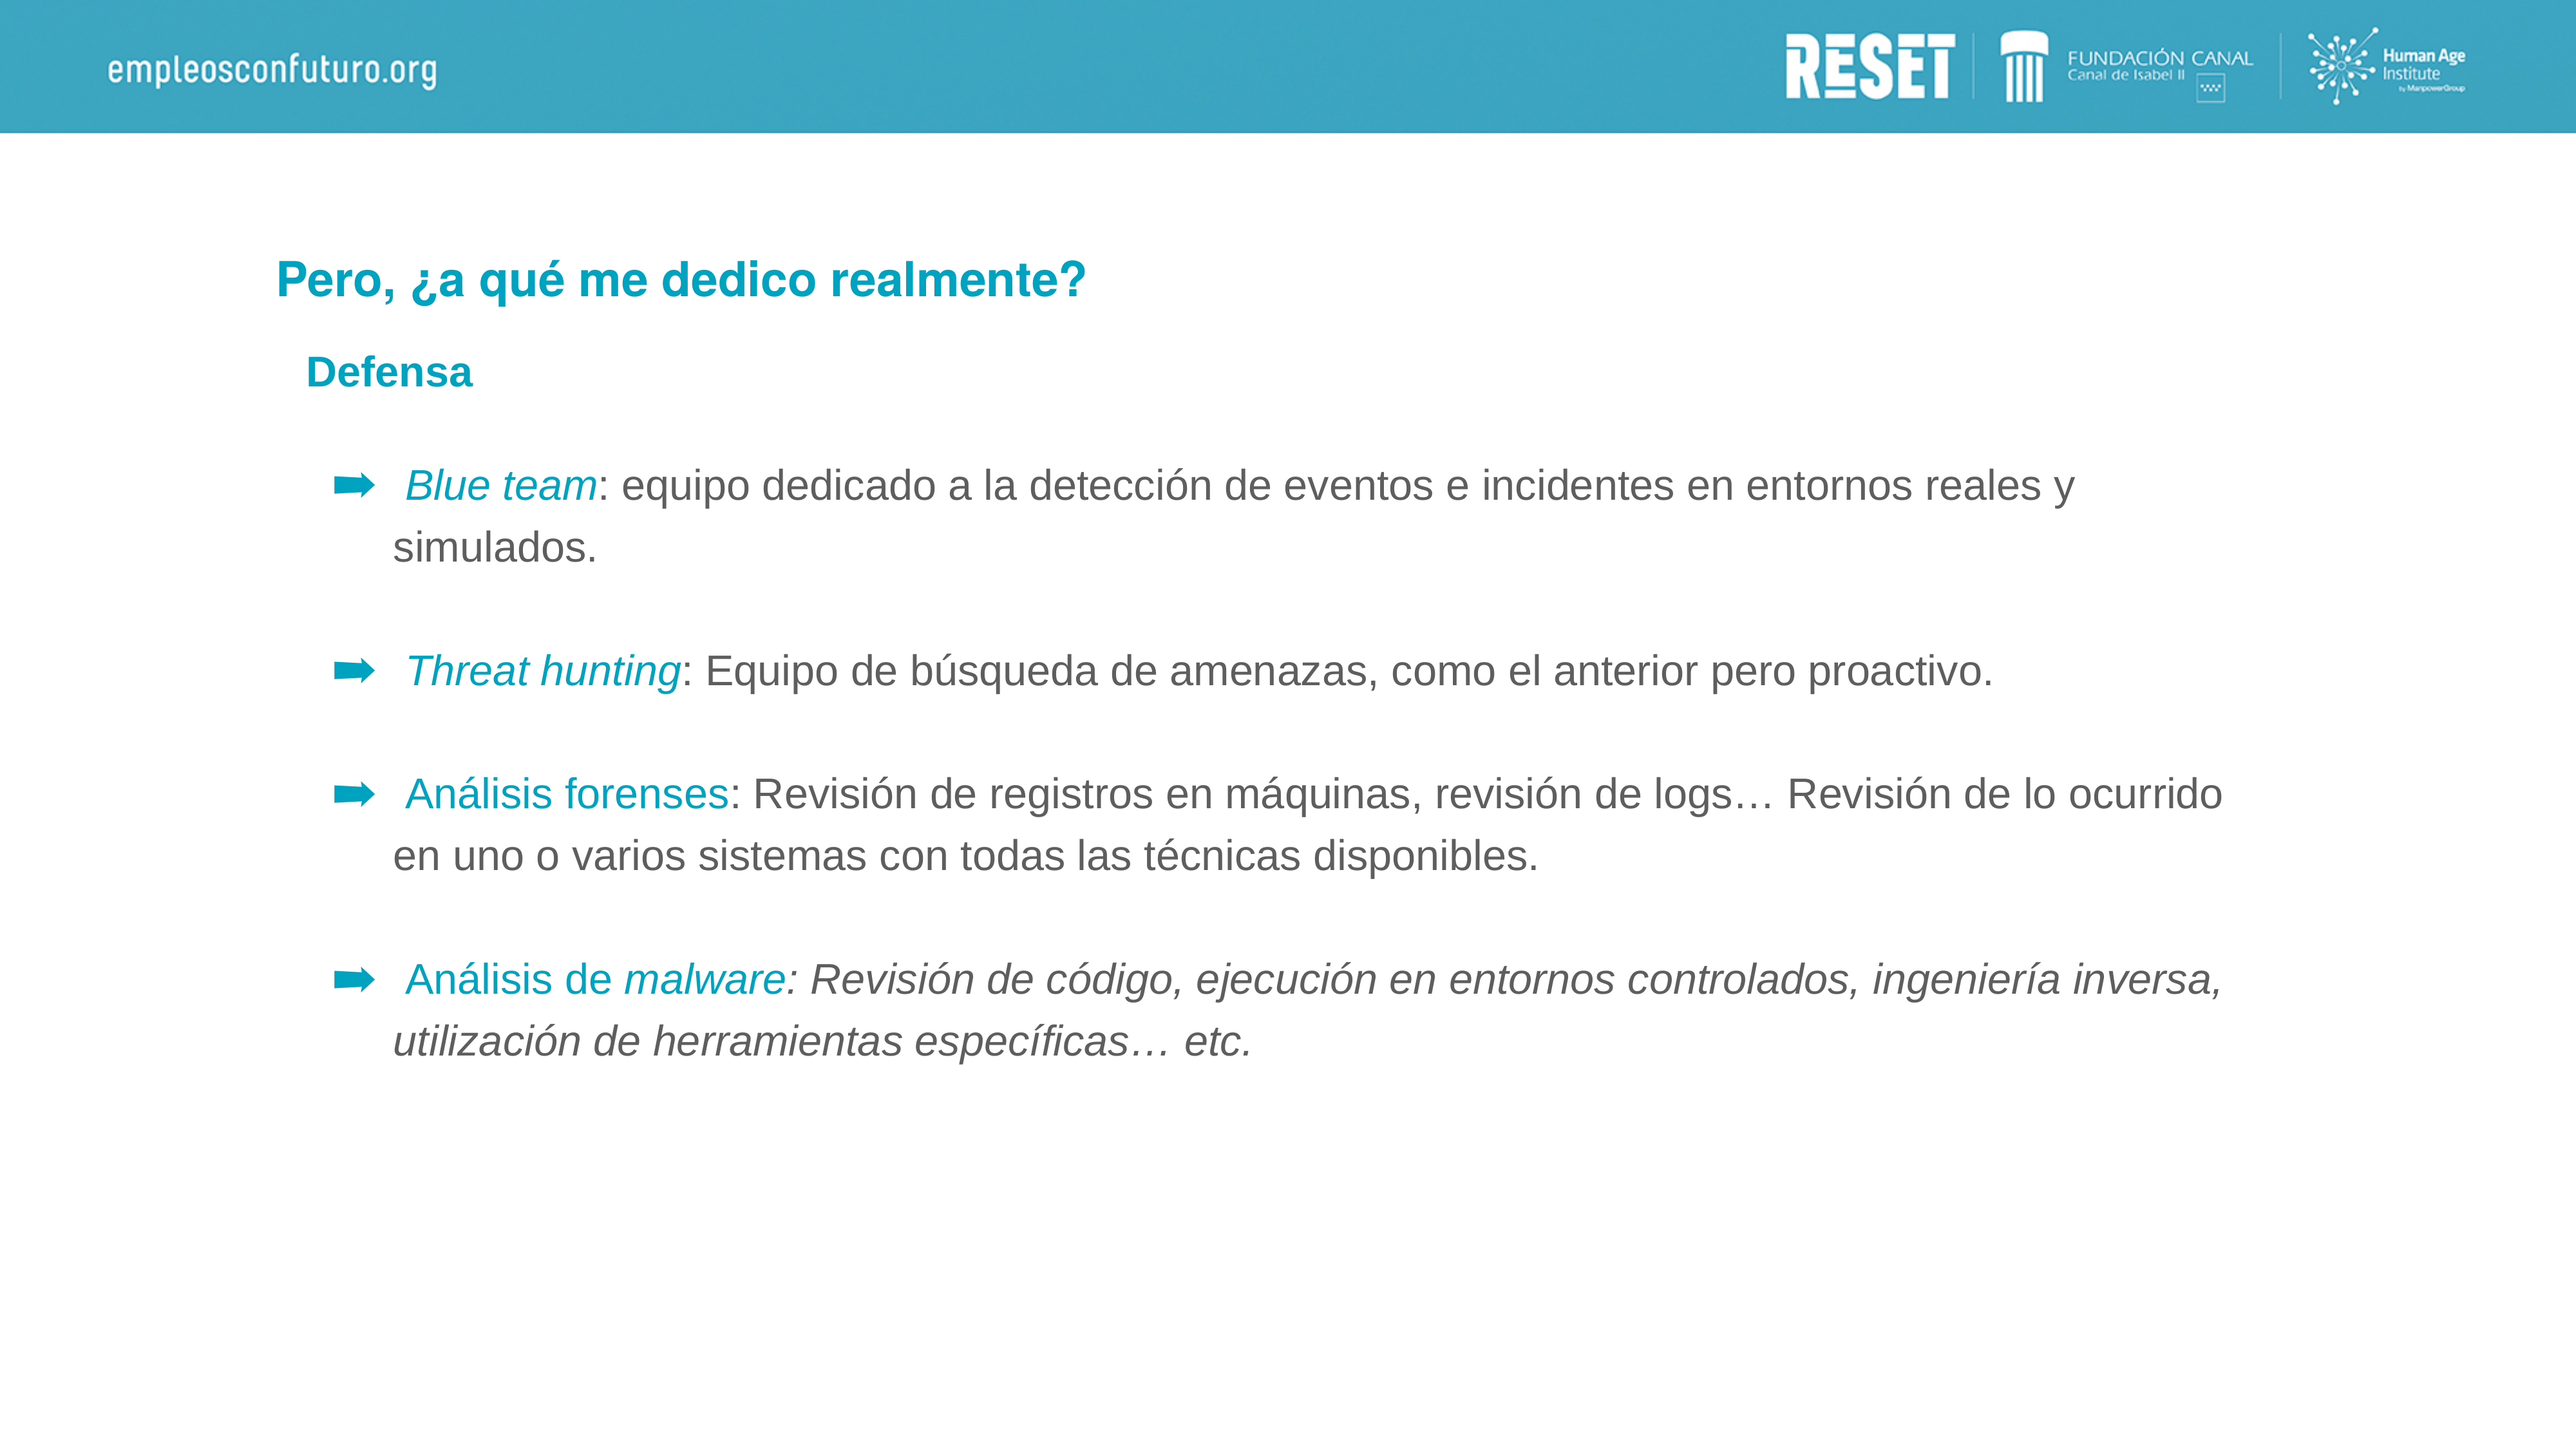

Pero, ¿a qué me dedico realmente?
Defensa

 Blue team: equipo dedicado a la detección de eventos e incidentes en entornos reales y simulados.

 Threat hunting: Equipo de búsqueda de amenazas, como el anterior pero proactivo.

 Análisis forenses: Revisión de registros en máquinas, revisión de logs… Revisión de lo ocurrido en uno o varios sistemas con todas las técnicas disponibles.

 Análisis de malware: Revisión de código, ejecución en entornos controlados, ingeniería inversa, utilización de herramientas específicas… etc.